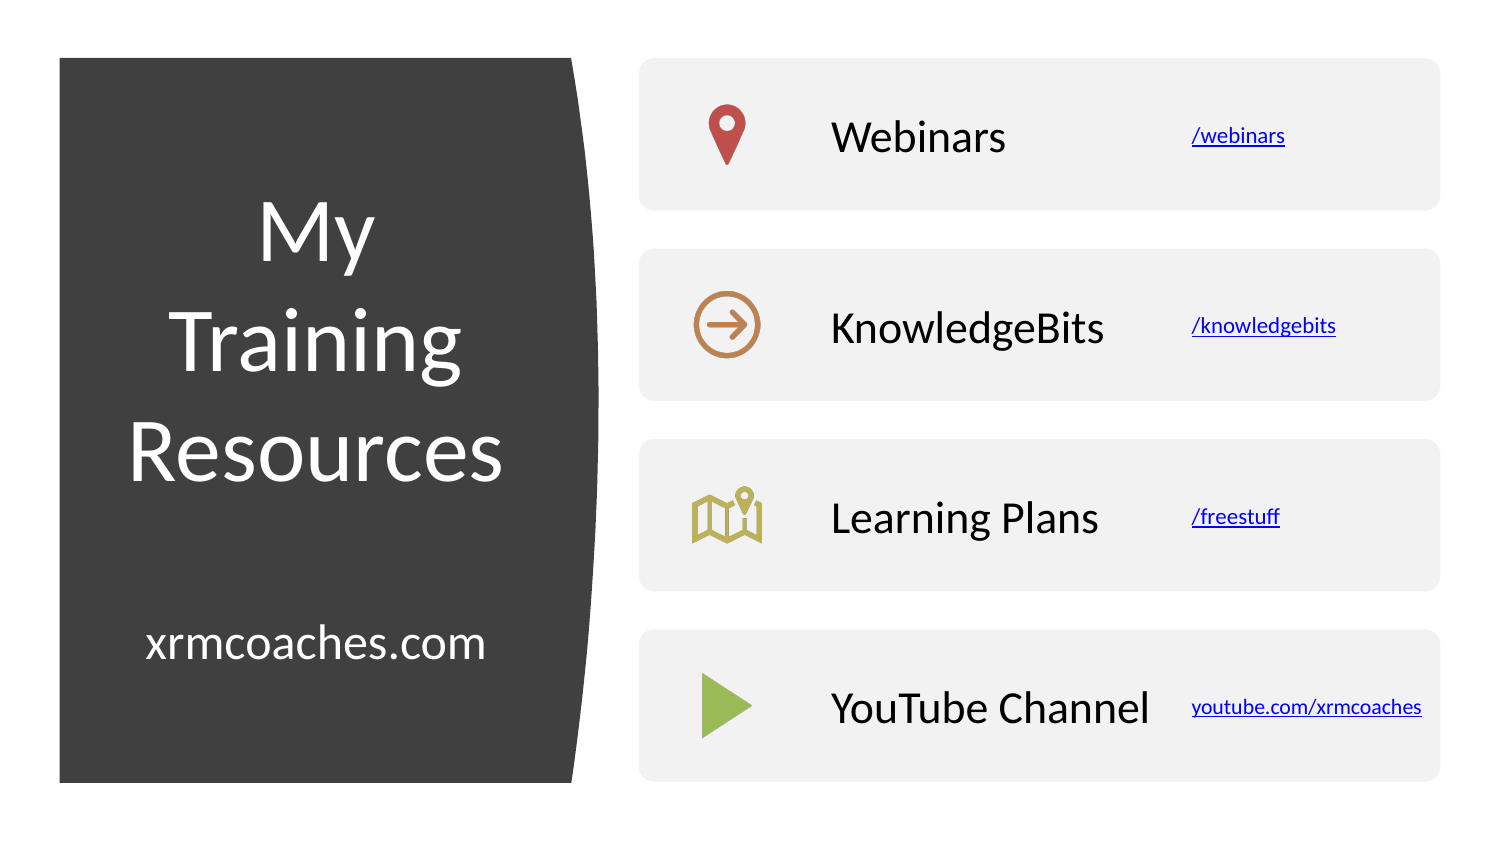

Webinars
/webinars
KnowledgeBits
/knowledgebits
Learning Plans
/freestuff
YouTube Channel
youtube.com/xrmcoaches
# My Training Resources xrmcoaches.com